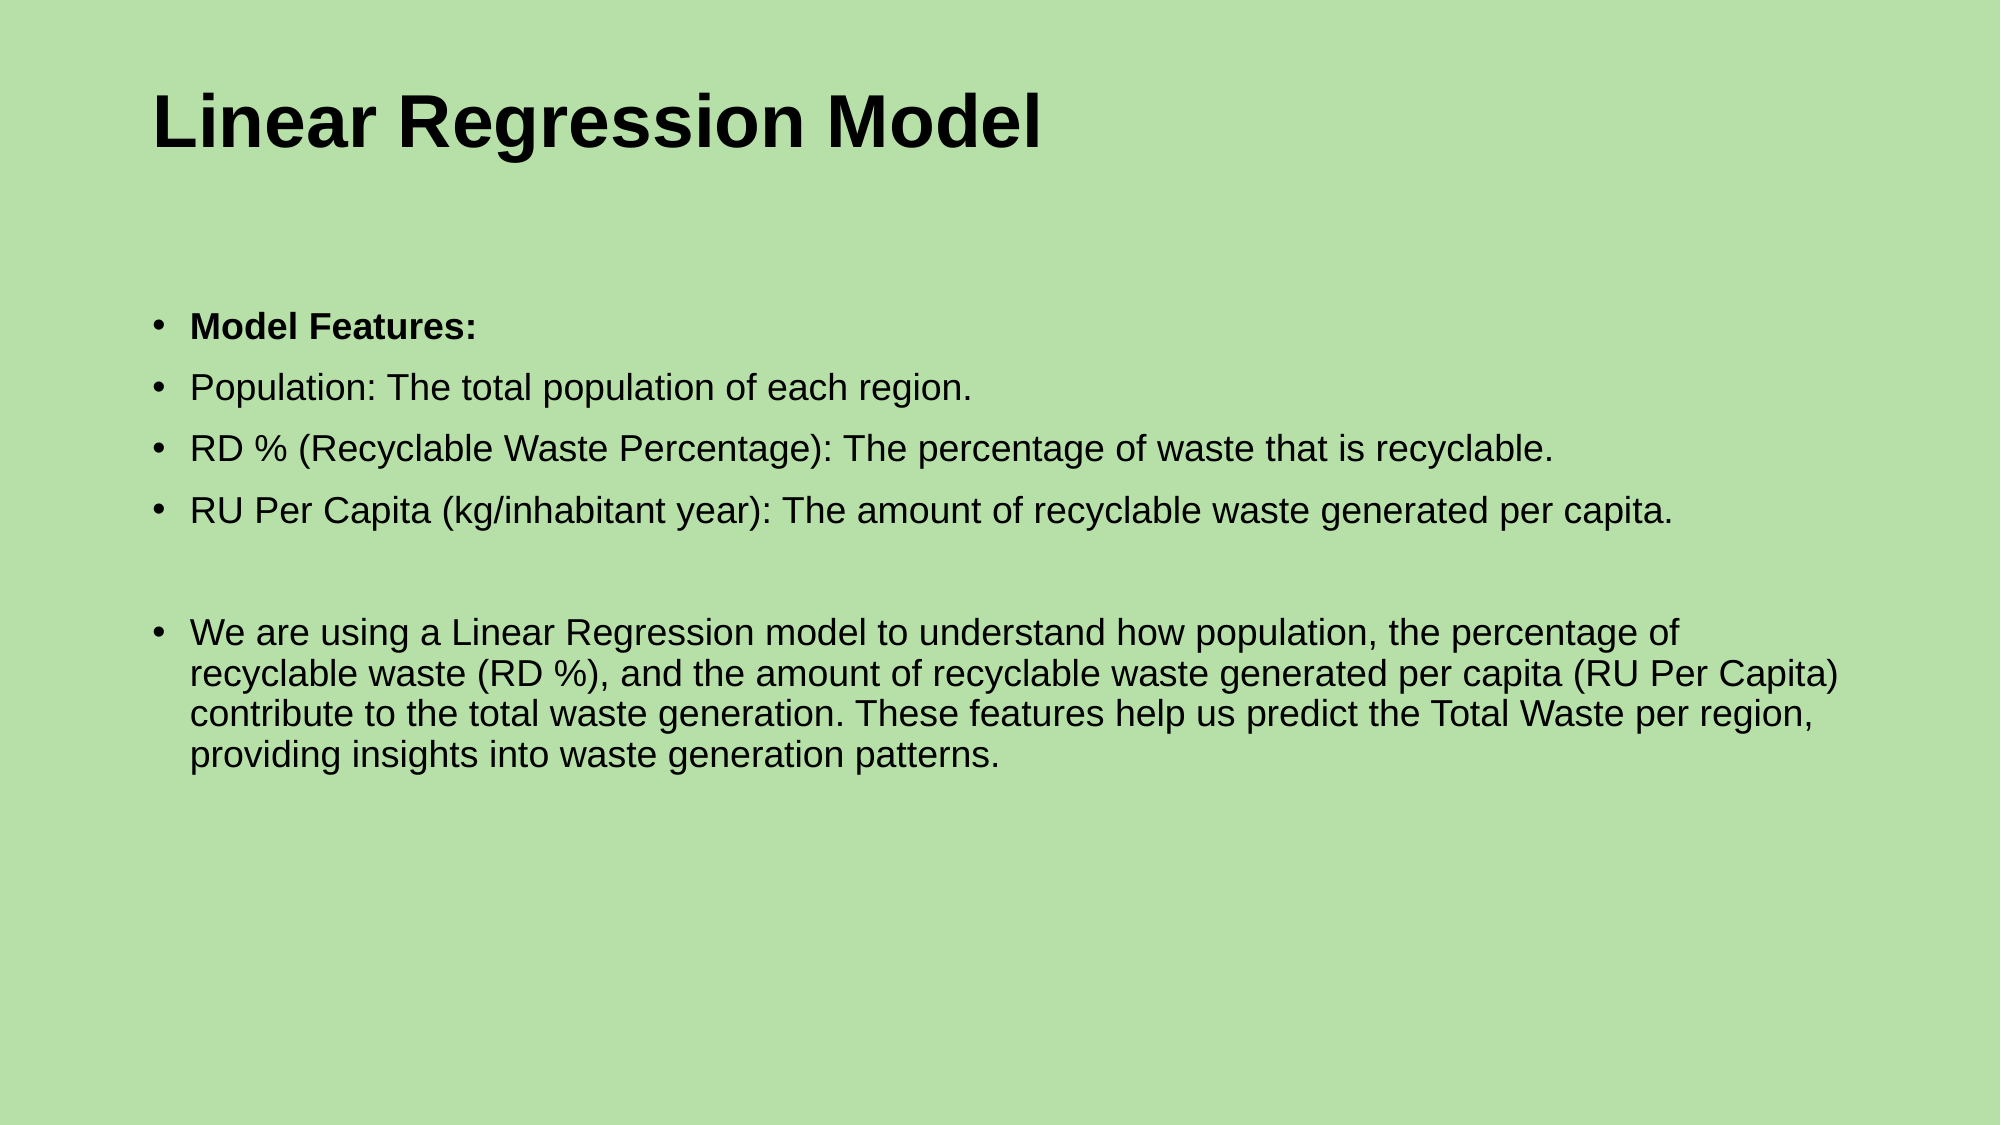

# Linear Regression Model
Model Features:
Population: The total population of each region.
RD % (Recyclable Waste Percentage): The percentage of waste that is recyclable.
RU Per Capita (kg/inhabitant year): The amount of recyclable waste generated per capita.

We are using a Linear Regression model to understand how population, the percentage of recyclable waste (RD %), and the amount of recyclable waste generated per capita (RU Per Capita) contribute to the total waste generation. These features help us predict the Total Waste per region, providing insights into waste generation patterns.